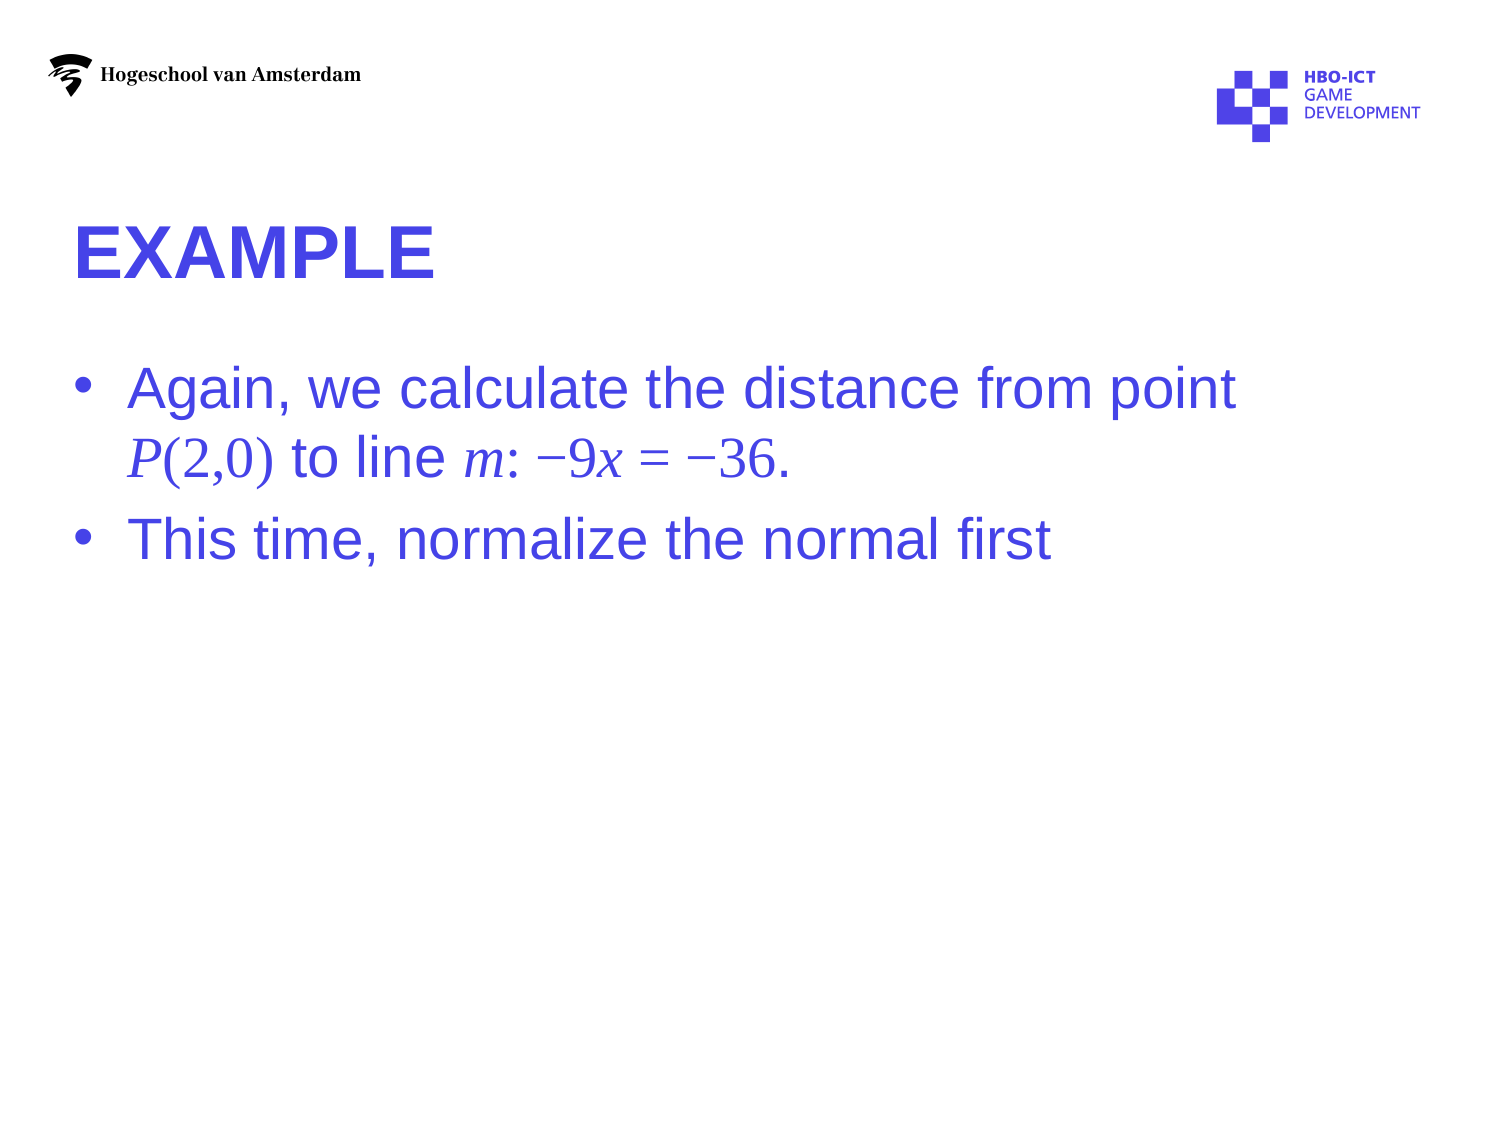

# Example
Again, we calculate the distance from point
P(2,0) to line m: −9x = −36.
This time, normalize the normal first